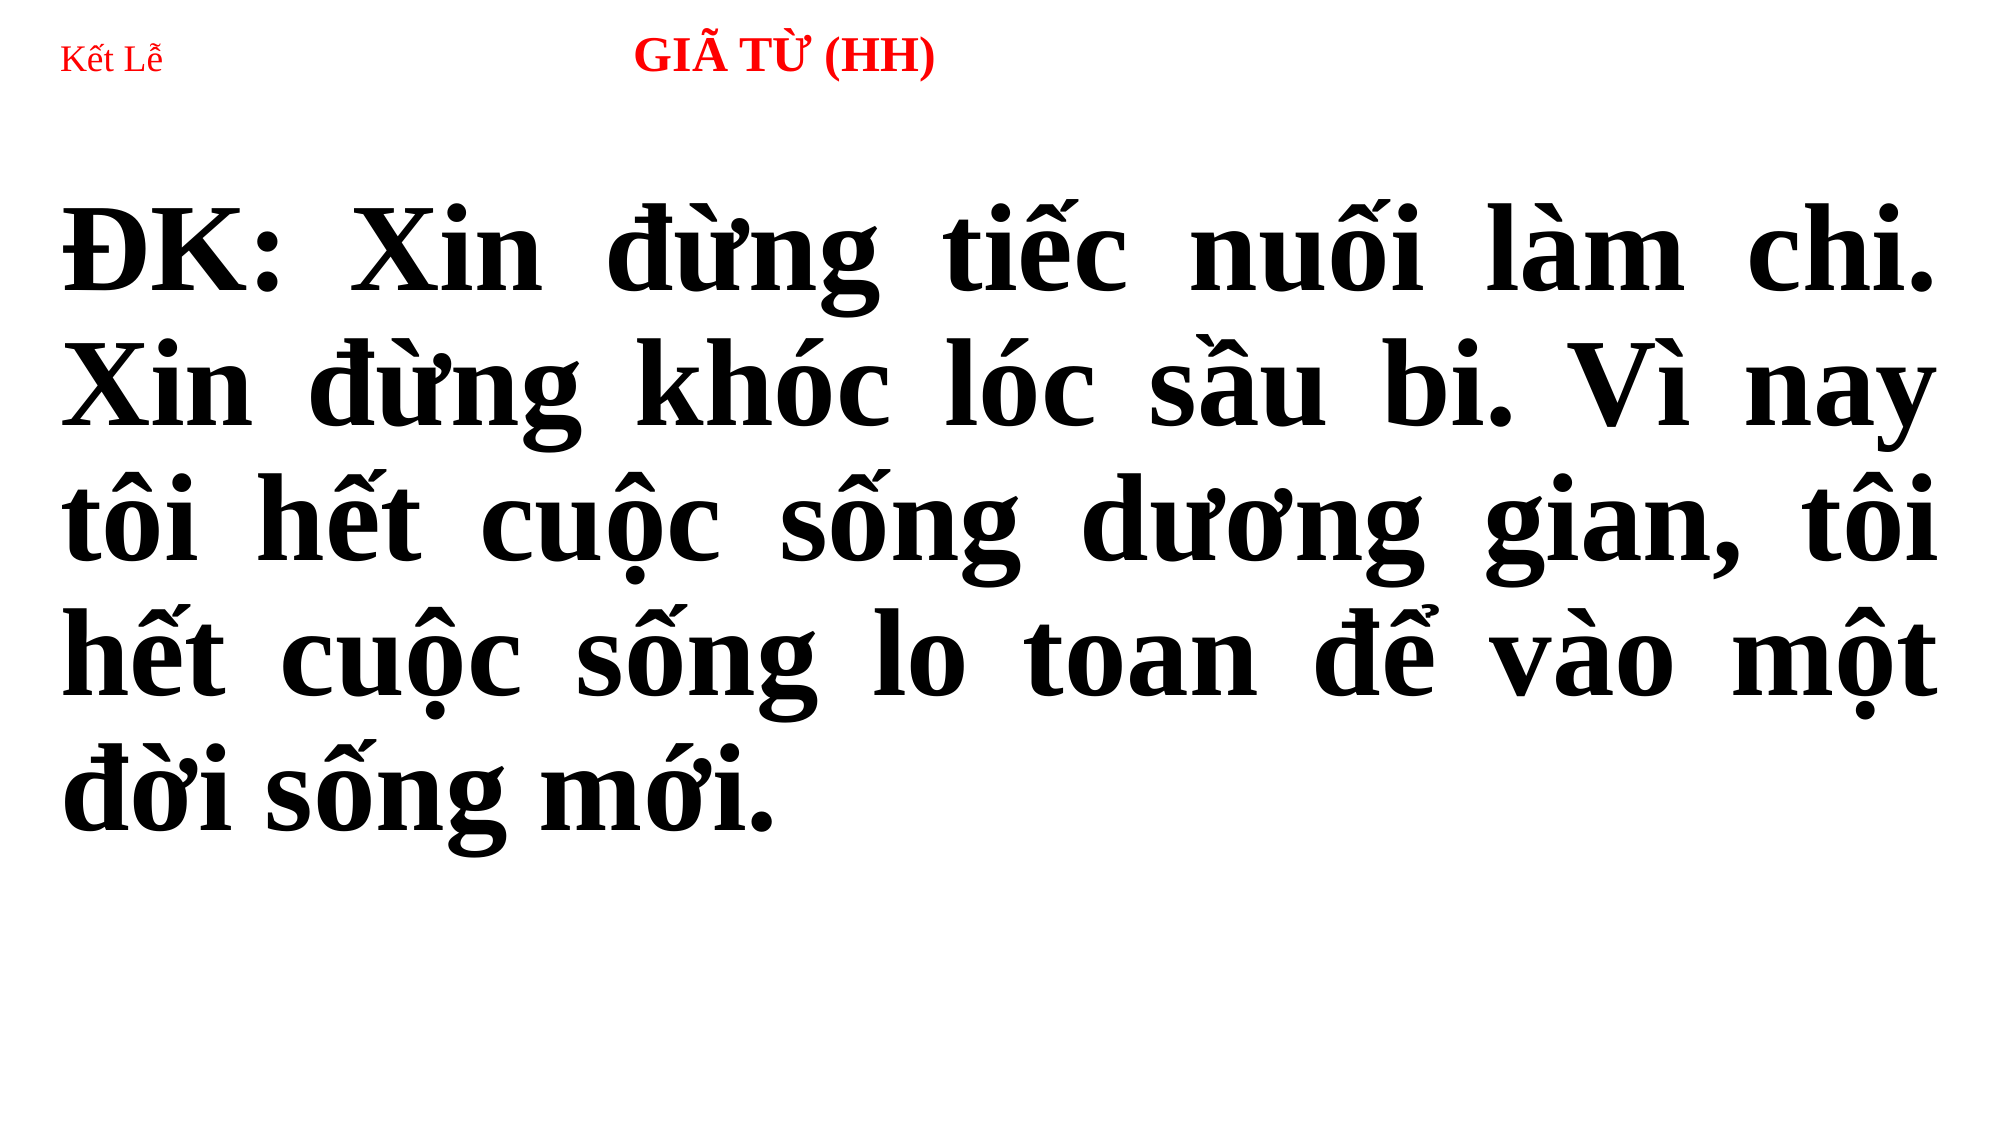

# Kết Lễ                      	             GIÃ TỪ (HH)
ĐK: Xin đừng tiếc nuối làm chi. Xin đừng khóc lóc sầu bi. Vì nay tôi hết cuộc sống dương gian, tôi hết cuộc sống lo toan để vào một đời sống mới.